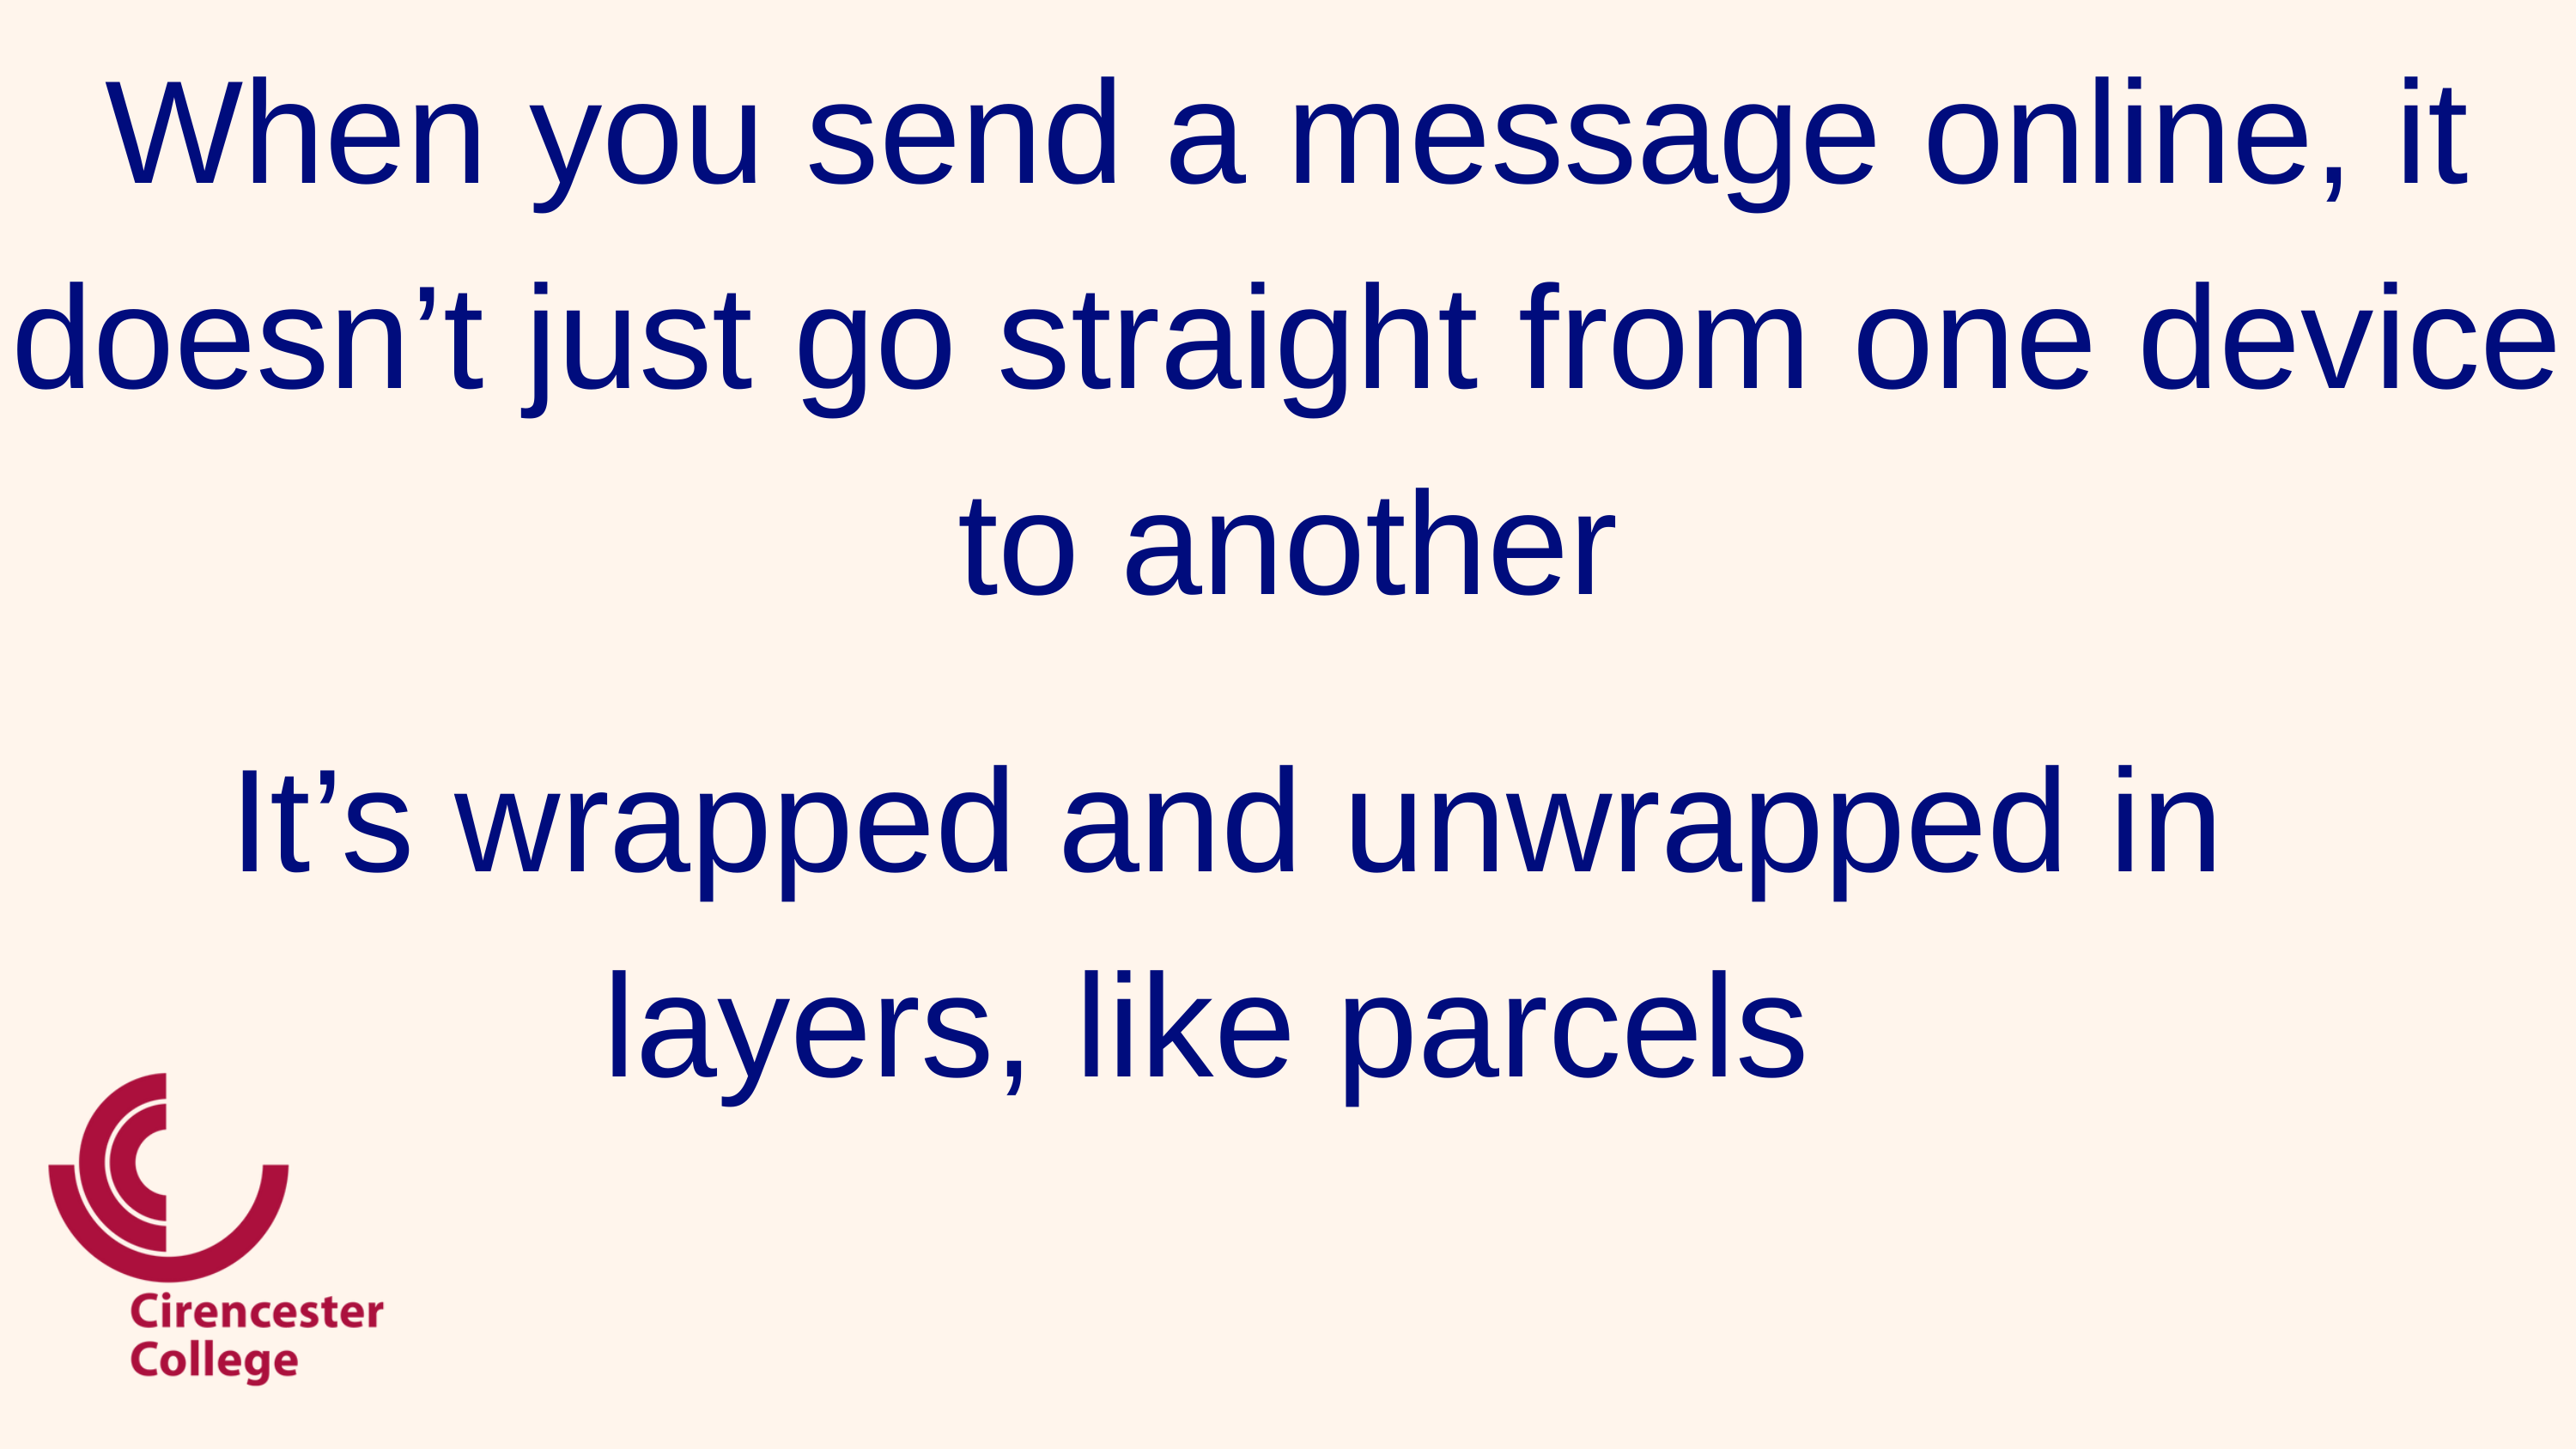

When you send a message online, it doesn’t just go straight from one device to another

It’s wrapped and unwrapped in layers, like parcels